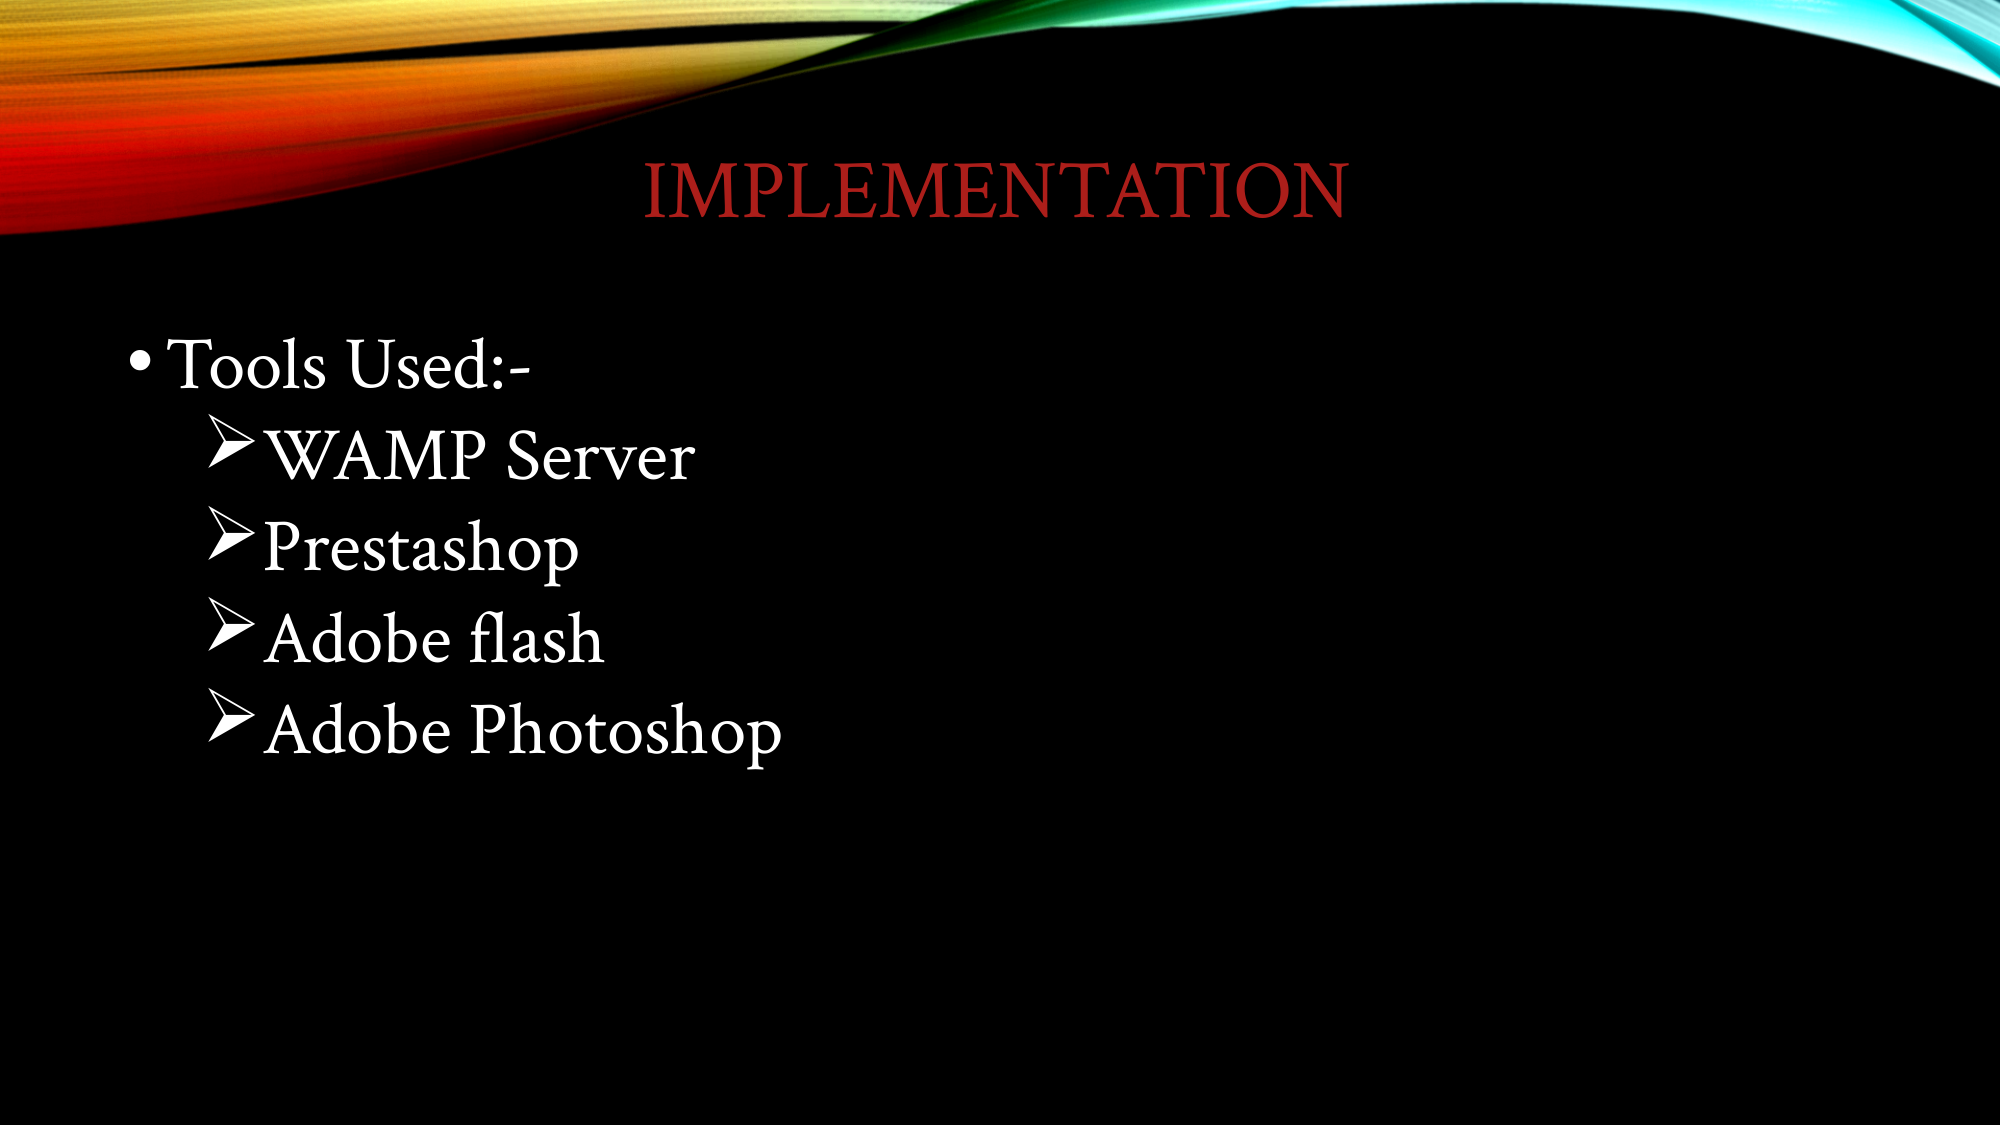

# Implementation
Tools Used:-
WAMP Server
Prestashop
Adobe flash
Adobe Photoshop